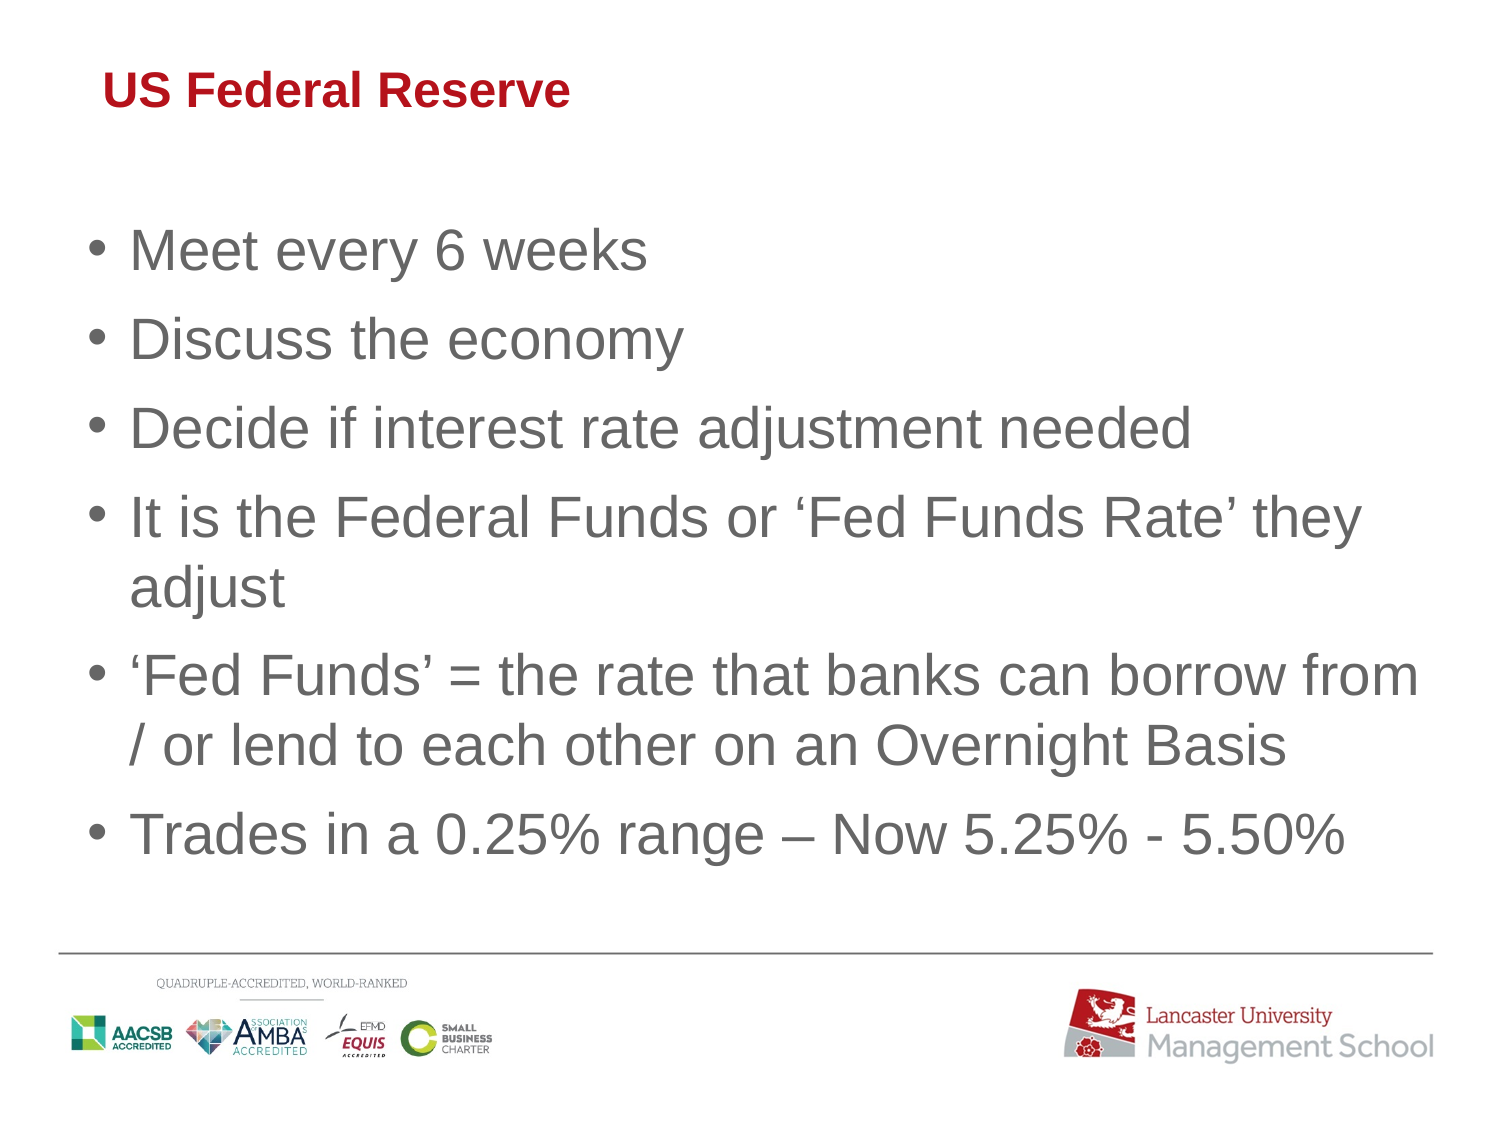

US Federal Reserve
Meet every 6 weeks
Discuss the economy
Decide if interest rate adjustment needed
It is the Federal Funds or ‘Fed Funds Rate’ they adjust
‘Fed Funds’ = the rate that banks can borrow from / or lend to each other on an Overnight Basis
Trades in a 0.25% range – Now 5.25% - 5.50%

If interest rates are going up or the Central Banking is talking about interest rates going up in the future = Hawkish